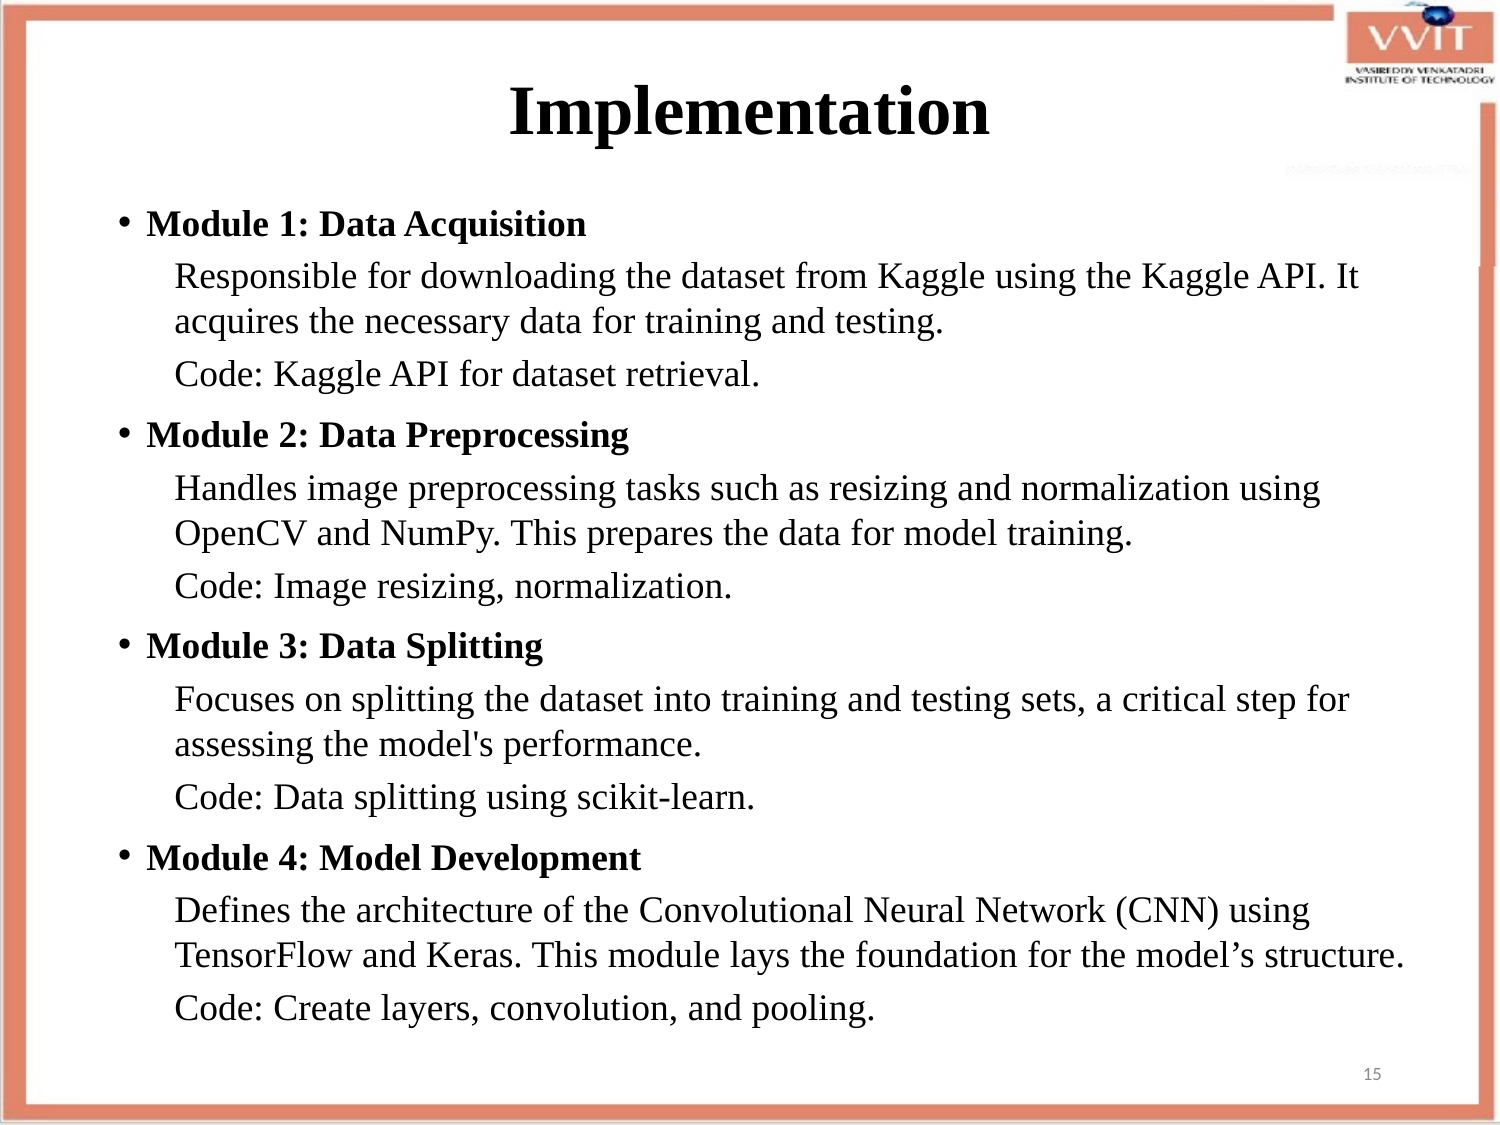

# Implementation
Module 1: Data Acquisition
Responsible for downloading the dataset from Kaggle using the Kaggle API. It acquires the necessary data for training and testing.
Code: Kaggle API for dataset retrieval.
Module 2: Data Preprocessing
Handles image preprocessing tasks such as resizing and normalization using OpenCV and NumPy. This prepares the data for model training.
Code: Image resizing, normalization.
Module 3: Data Splitting
Focuses on splitting the dataset into training and testing sets, a critical step for assessing the model's performance.
Code: Data splitting using scikit-learn.
Module 4: Model Development
Defines the architecture of the Convolutional Neural Network (CNN) using TensorFlow and Keras. This module lays the foundation for the model’s structure.
Code: Create layers, convolution, and pooling.
15